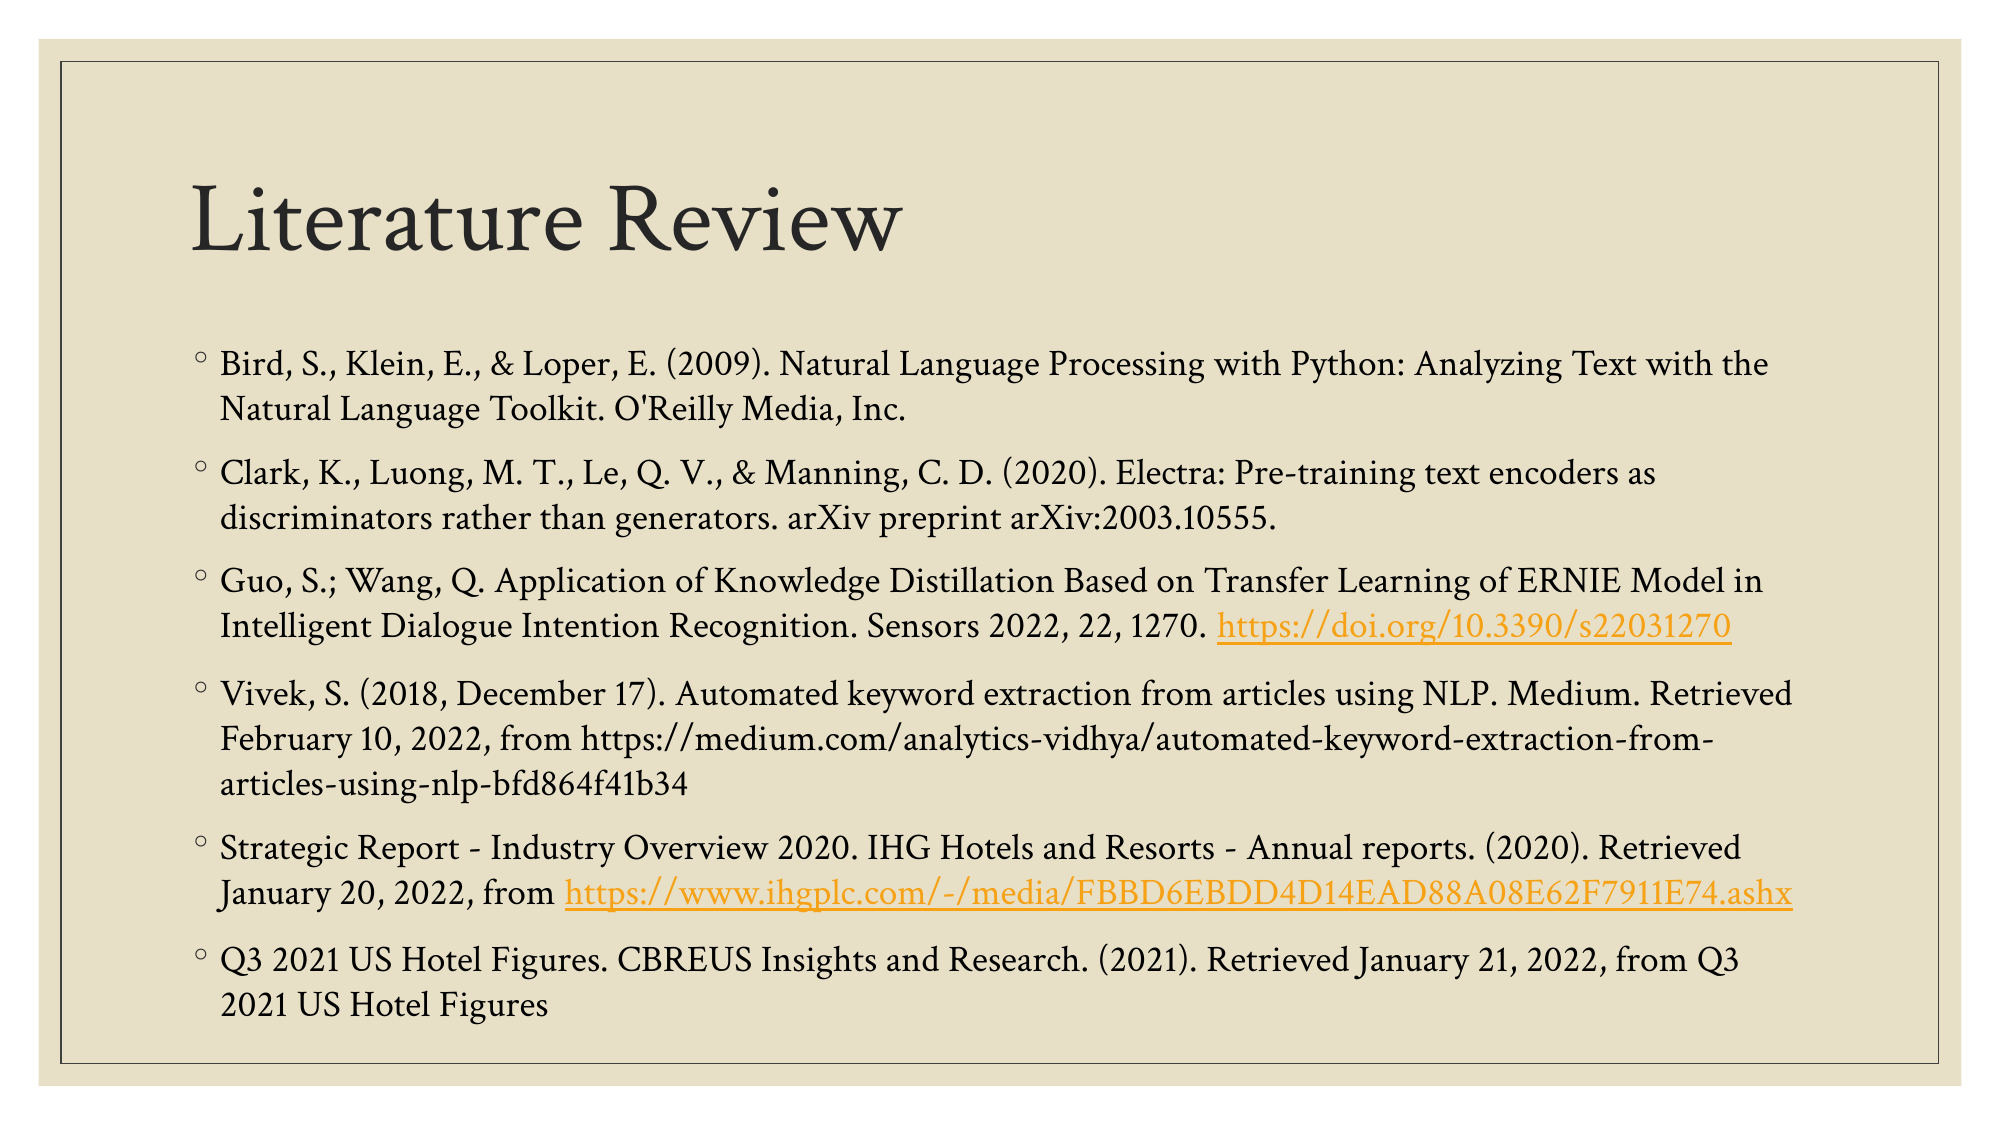

# Literature Review
Bird, S., Klein, E., & Loper, E. (2009). Natural Language Processing with Python: Analyzing Text with the Natural Language Toolkit. O'Reilly Media, Inc.
Clark, K., Luong, M. T., Le, Q. V., & Manning, C. D. (2020). Electra: Pre-training text encoders as discriminators rather than generators. arXiv preprint arXiv:2003.10555.
Guo, S.; Wang, Q. Application of Knowledge Distillation Based on Transfer Learning of ERNIE Model in Intelligent Dialogue Intention Recognition. Sensors 2022, 22, 1270. https://doi.org/10.3390/s22031270
Vivek, S. (2018, December 17). Automated keyword extraction from articles using NLP. Medium. Retrieved February 10, 2022, from https://medium.com/analytics-vidhya/automated-keyword-extraction-from-articles-using-nlp-bfd864f41b34
Strategic Report - Industry Overview 2020. IHG Hotels and Resorts - Annual reports. (2020). Retrieved January 20, 2022, from https://www.ihgplc.com/-/media/FBBD6EBDD4D14EAD88A08E62F7911E74.ashx
Q3 2021 US Hotel Figures. CBREUS Insights and Research. (2021). Retrieved January 21, 2022, from Q3 2021 US Hotel Figures